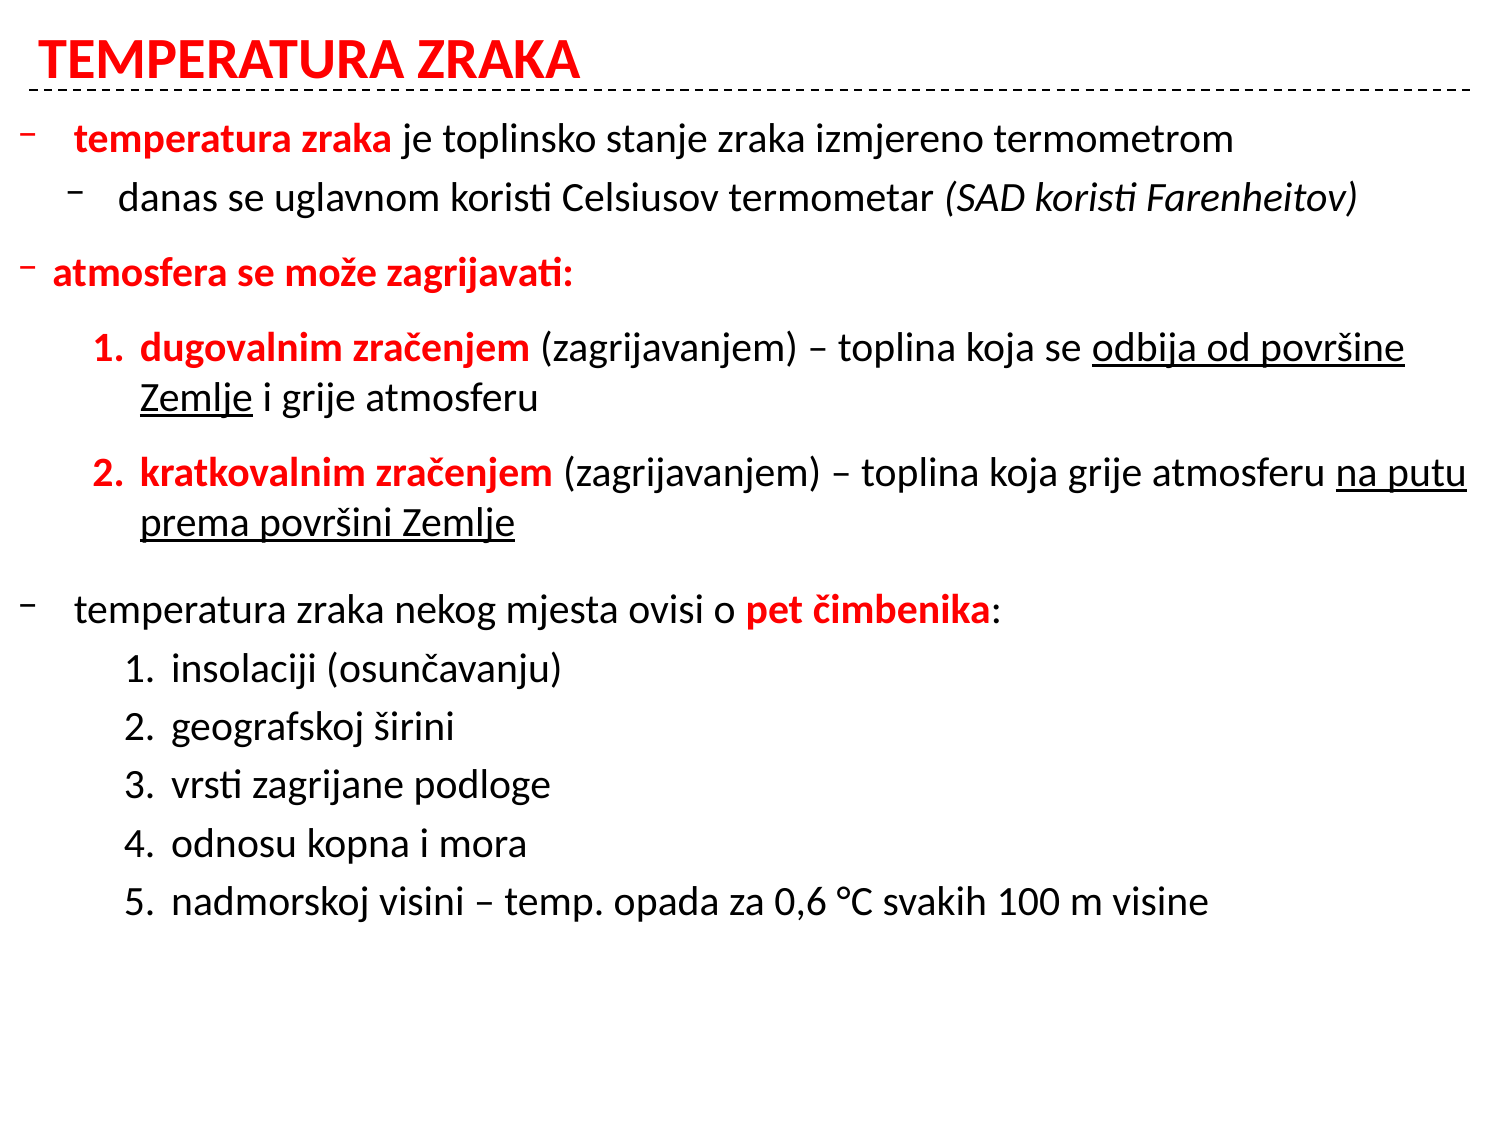

# TEMPERATURA ZRAKA
temperatura zraka je toplinsko stanje zraka izmjereno termometrom
danas se uglavnom koristi Celsiusov termometar (SAD koristi Farenheitov)
atmosfera se može zagrijavati:
dugovalnim zračenjem (zagrijavanjem) – toplina koja se odbija od površine Zemlje i grije atmosferu
kratkovalnim zračenjem (zagrijavanjem) – toplina koja grije atmosferu na putu prema površini Zemlje
temperatura zraka nekog mjesta ovisi o pet čimbenika:
insolaciji (osunčavanju)
geografskoj širini
vrsti zagrijane podloge
odnosu kopna i mora
nadmorskoj visini – temp. opada za 0,6 °C svakih 100 m visine